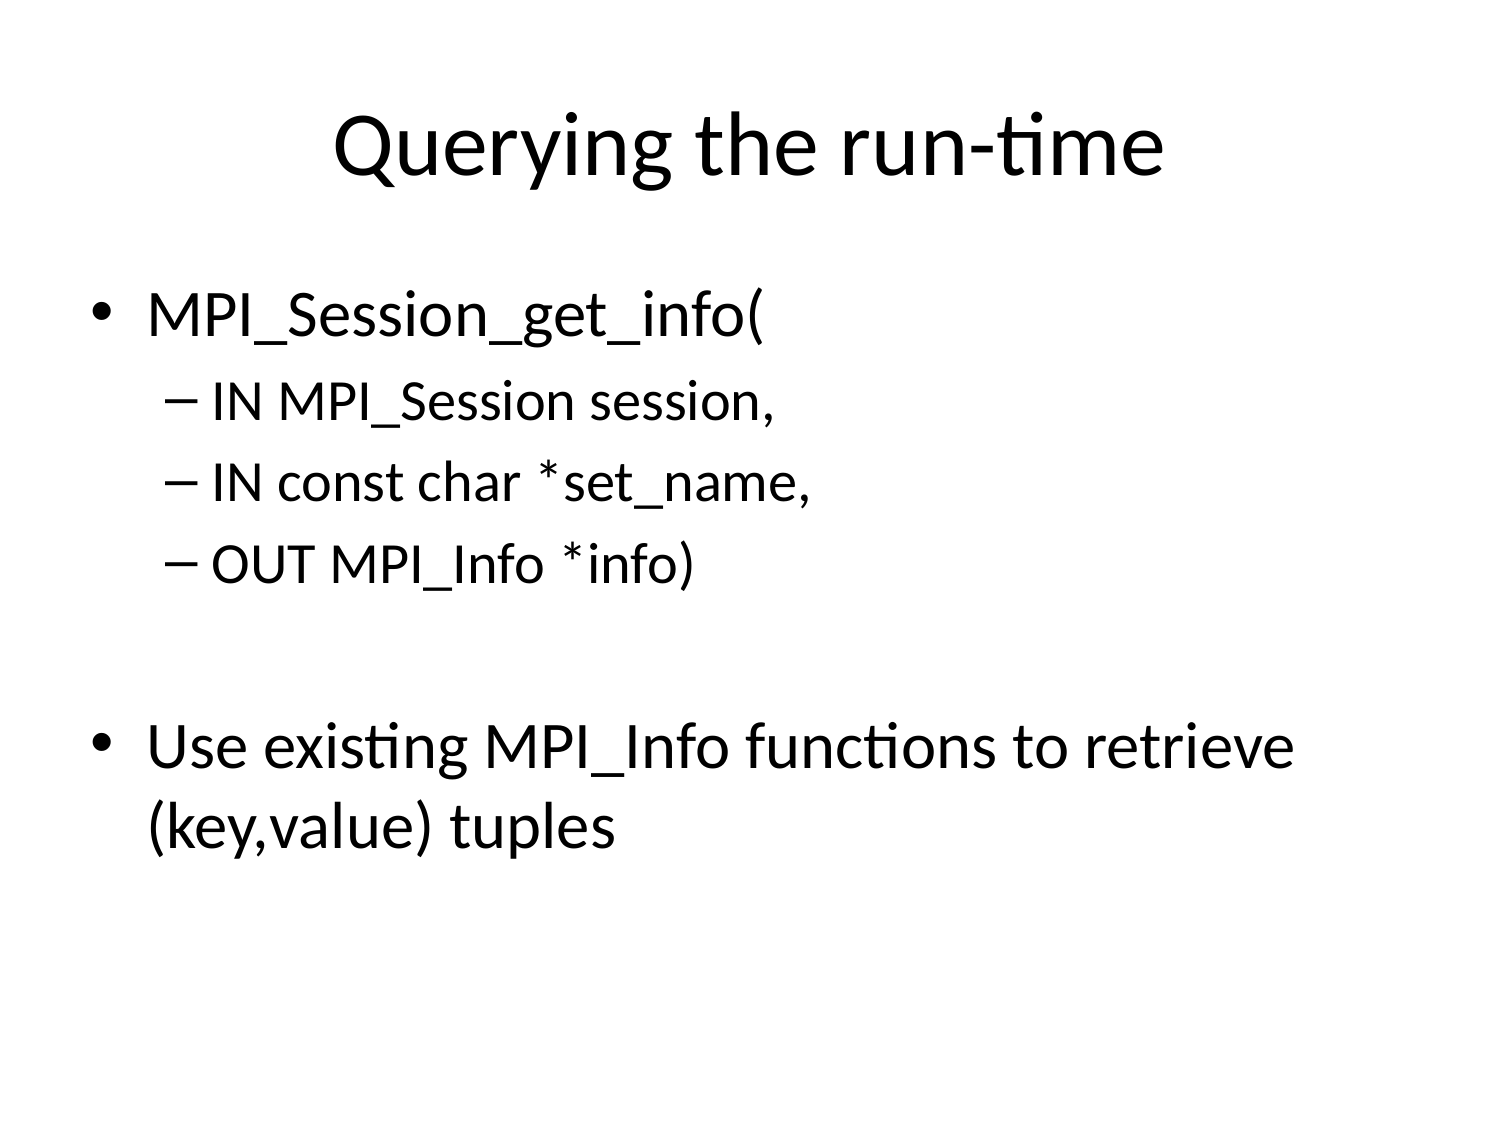

# Querying the run-time
MPI_Session_get_info(
IN MPI_Session session,
IN const char *set_name,
OUT MPI_Info *info)

Use existing MPI_Info functions to retrieve (key,value) tuples